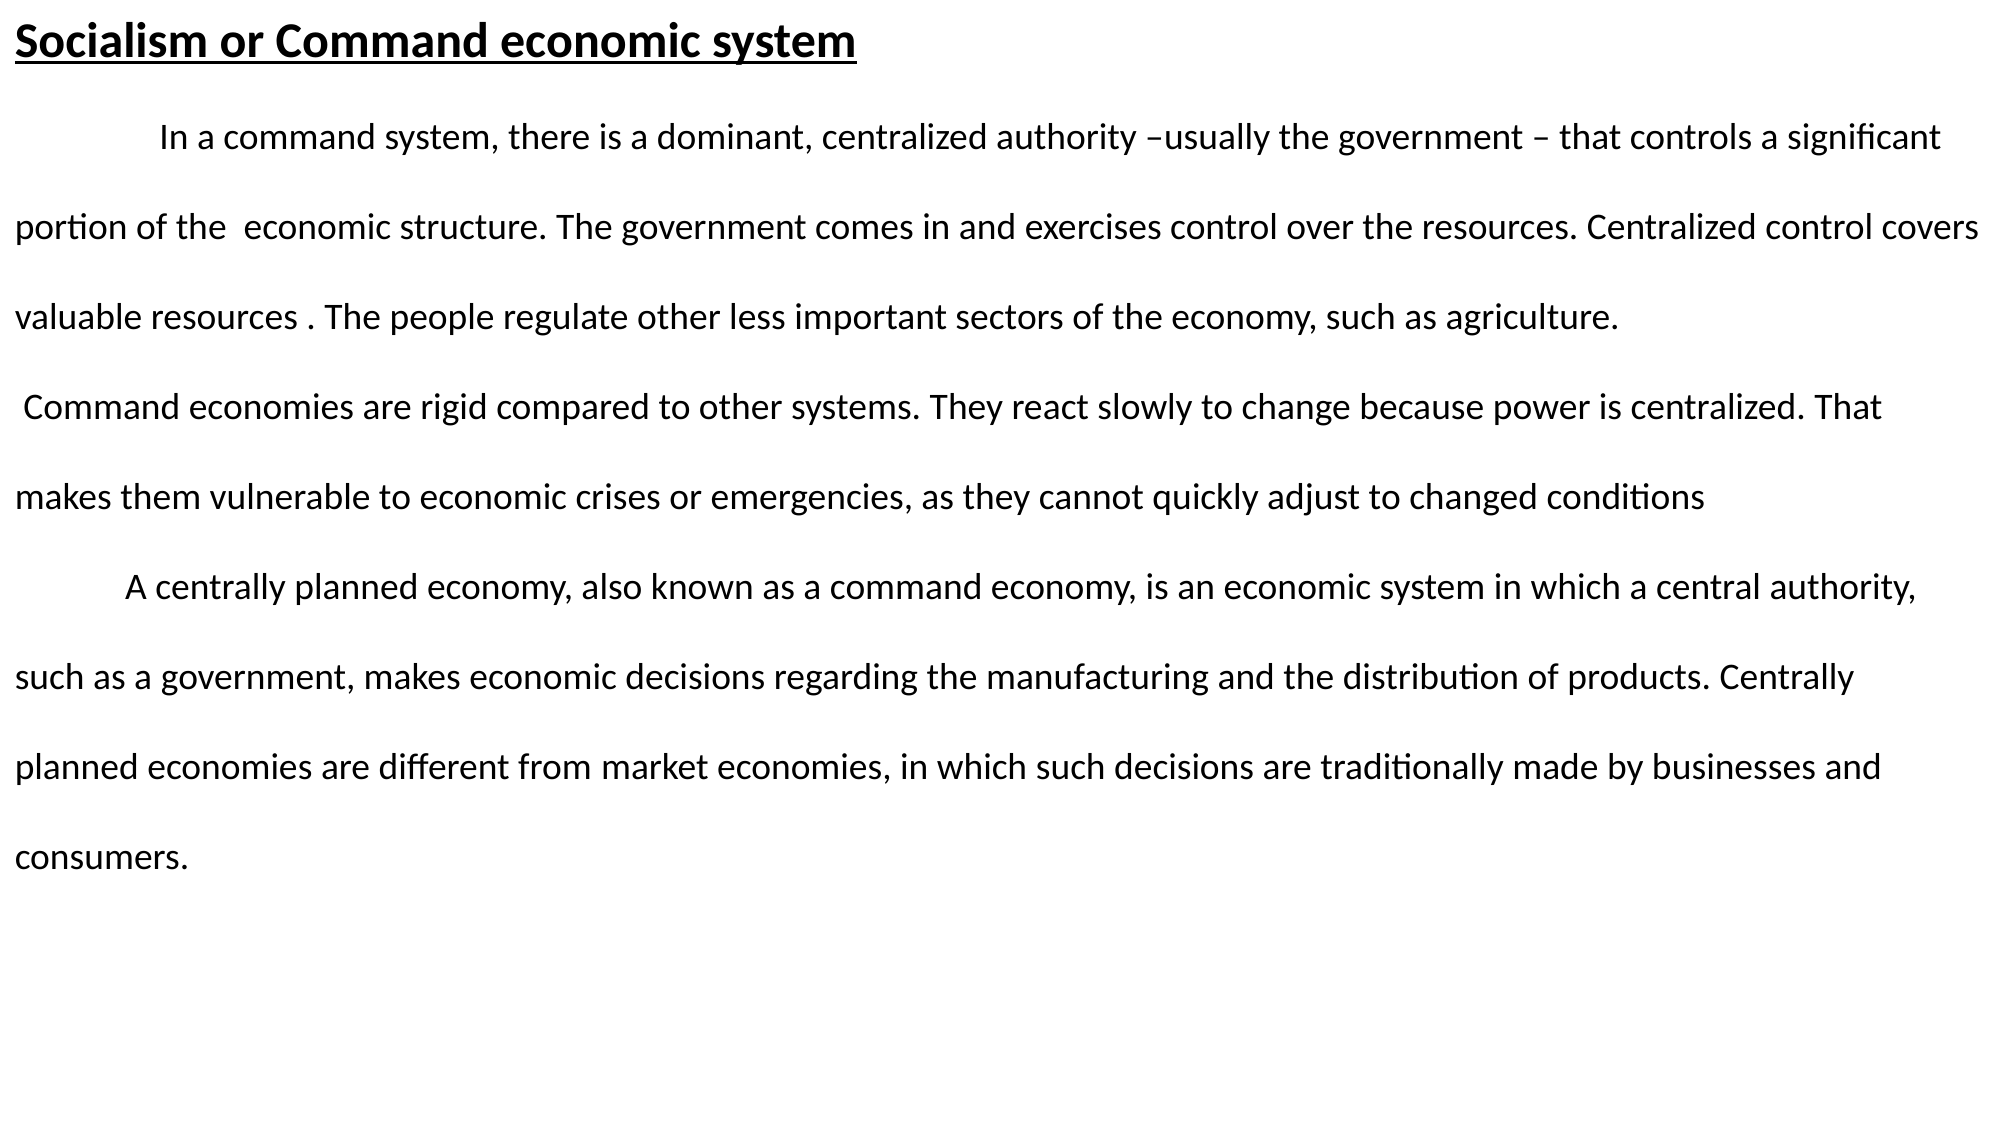

Socialism or Command economic system
                 In a command system, there is a dominant, centralized authority –usually the government – that controls a significant portion of the  economic structure. The government comes in and exercises control over the resources. Centralized control covers valuable resources . The people regulate other less important sectors of the economy, such as agriculture.
 Command economies are rigid compared to other systems. They react slowly to change because power is centralized. That makes them vulnerable to economic crises or emergencies, as they cannot quickly adjust to changed conditions
             A centrally planned economy, also known as a command economy, is an economic system in which a central authority, such as a government, makes economic decisions regarding the manufacturing and the distribution of products. Centrally planned economies are different from market economies, in which such decisions are traditionally made by businesses and consumers.